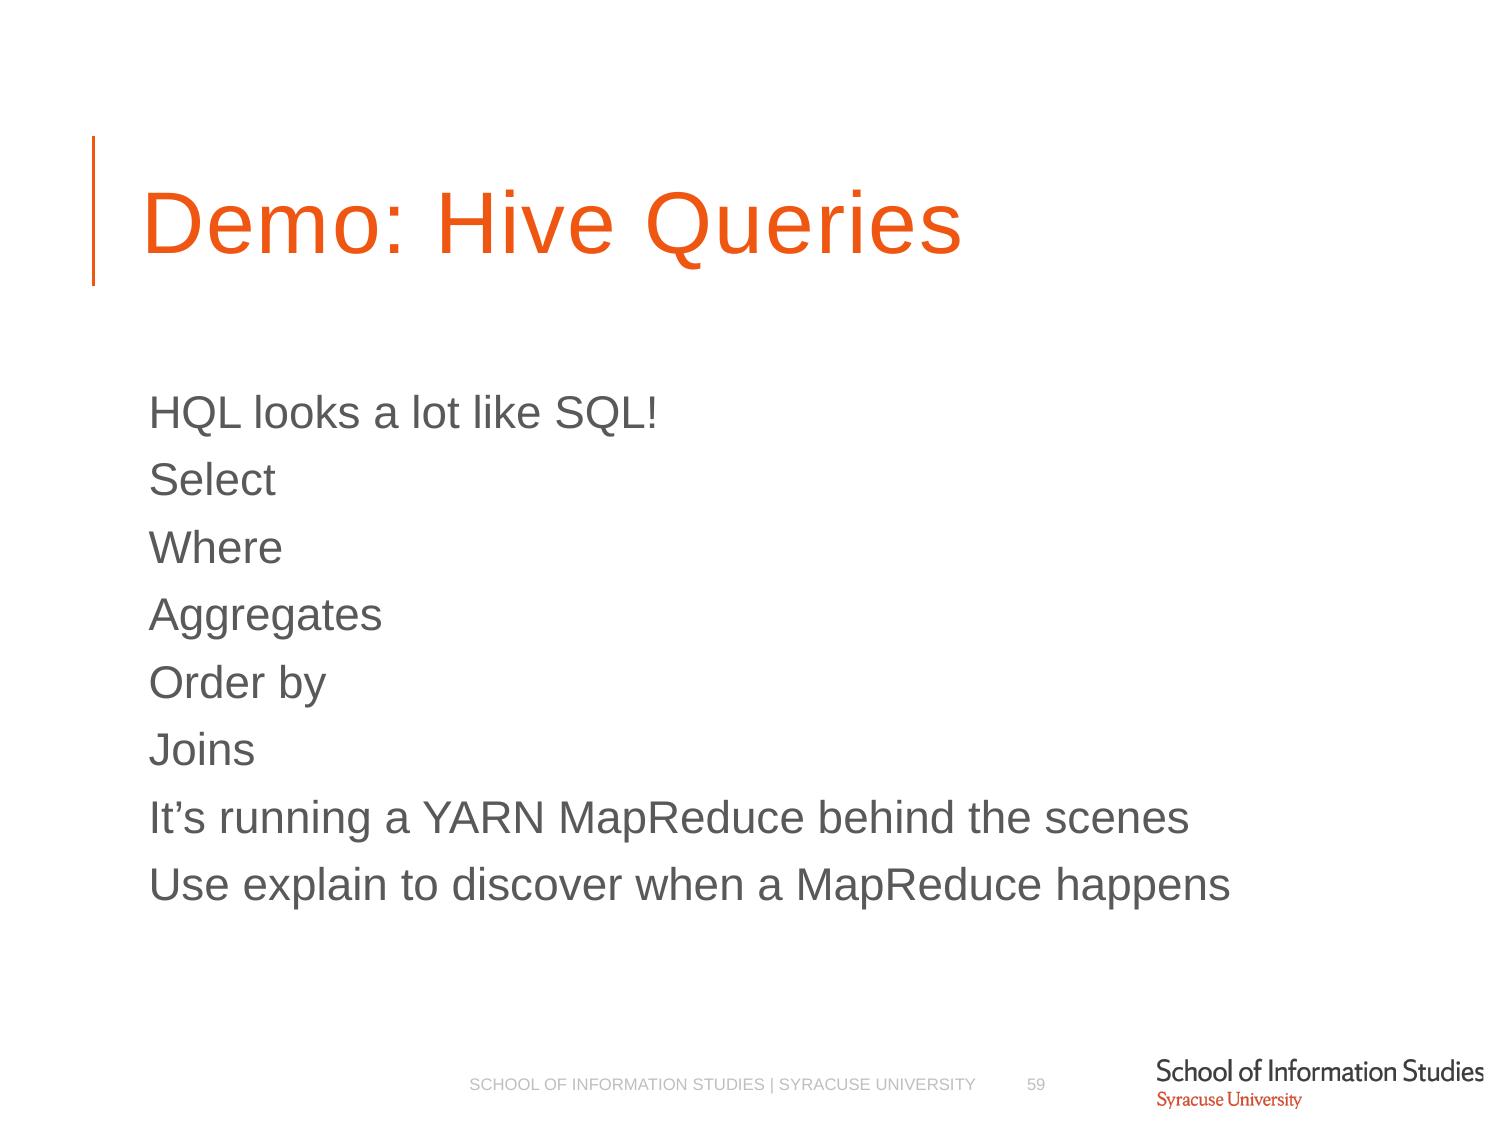

# Demo: Hive Queries
HQL looks a lot like SQL!
Select
Where
Aggregates
Order by
Joins
It’s running a YARN MapReduce behind the scenes
Use explain to discover when a MapReduce happens
School of Information Studies | Syracuse University
59